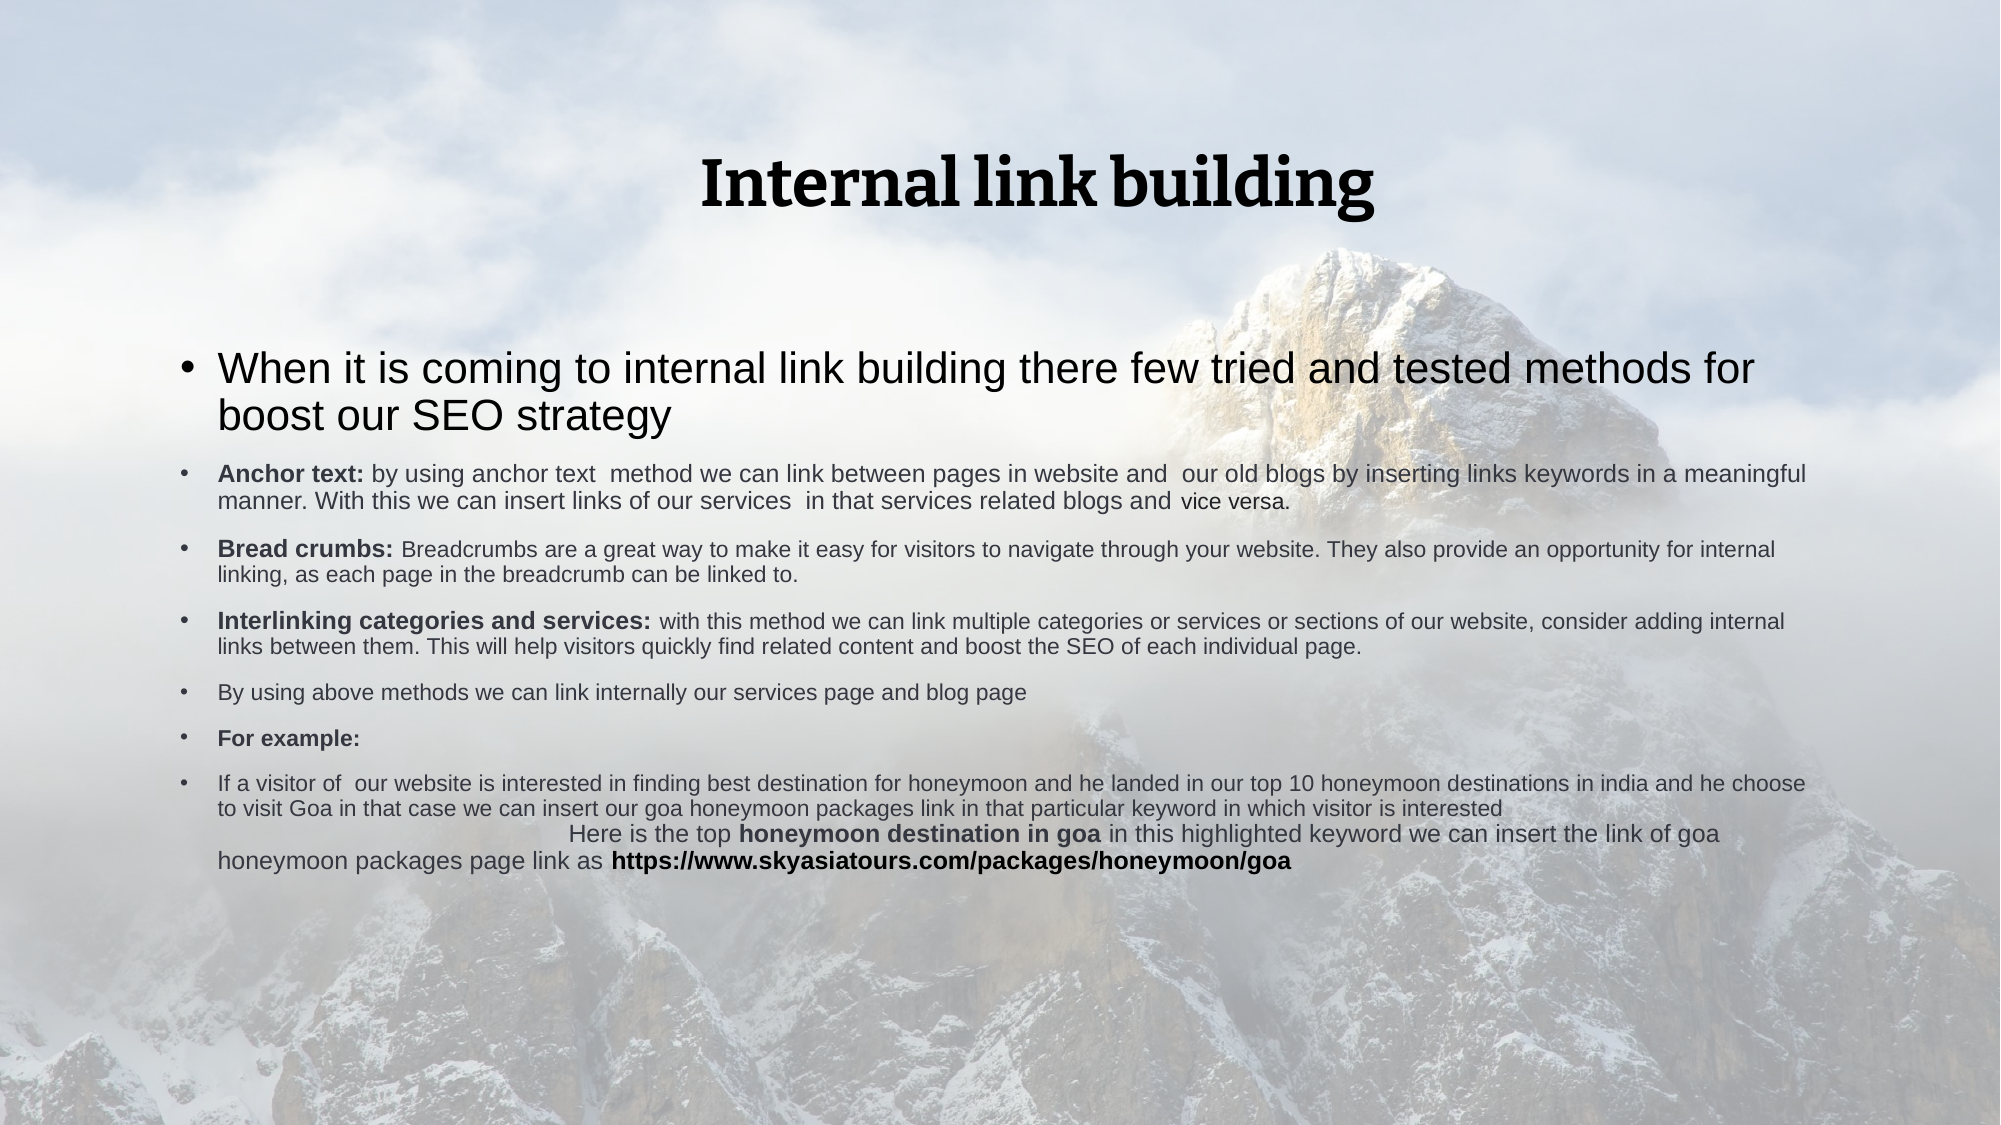

# Internal link building
When it is coming to internal link building there few tried and tested methods for boost our SEO strategy
Anchor text: by using anchor text  method we can link between pages in website and  our old blogs by inserting links keywords in a meaningful manner. With this we can insert links of our services  in that services related blogs and vice versa.
Bread crumbs: Breadcrumbs are a great way to make it easy for visitors to navigate through your website. They also provide an opportunity for internal linking, as each page in the breadcrumb can be linked to.
Interlinking categories and services: with this method we can link multiple categories or services or sections of our website, consider adding internal links between them. This will help visitors quickly find related content and boost the SEO of each individual page.
By using above methods we can link internally our services page and blog page
For example:
If a visitor of  our website is interested in finding best destination for honeymoon and he landed in our top 10 honeymoon destinations in india and he choose to visit Goa in that case we can insert our goa honeymoon packages link in that particular keyword in which visitor is interested                                                                                                         Here is the top honeymoon destination in goa in this highlighted keyword we can insert the link of goa honeymoon packages page link as https://www.skyasiatours.com/packages/honeymoon/goa